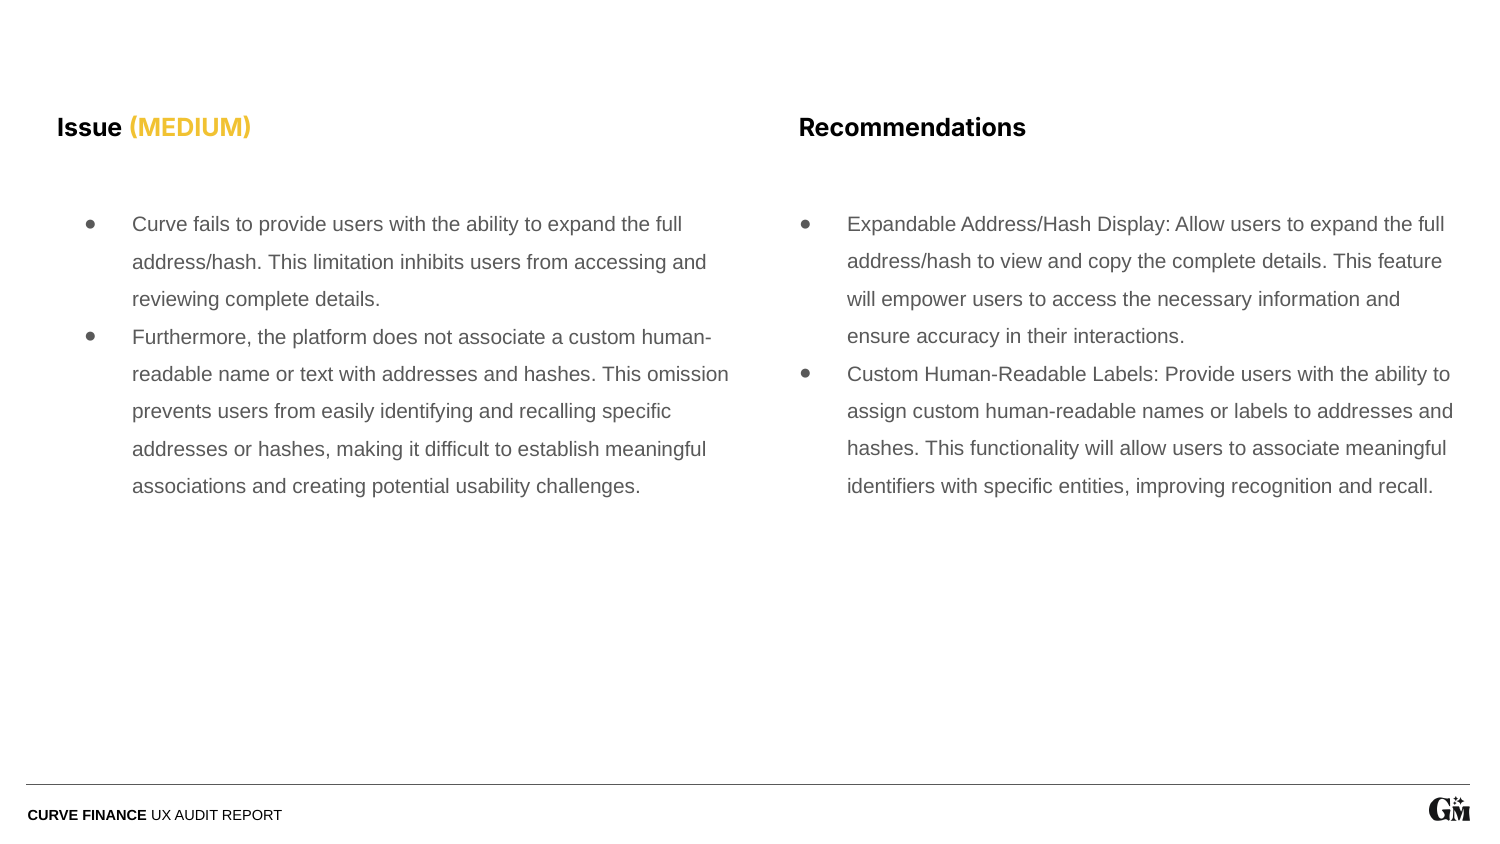

Recommendations
Issue (MEDIUM)
Expandable Address/Hash Display: Allow users to expand the full address/hash to view and copy the complete details. This feature will empower users to access the necessary information and ensure accuracy in their interactions.
Custom Human-Readable Labels: Provide users with the ability to assign custom human-readable names or labels to addresses and hashes. This functionality will allow users to associate meaningful identifiers with specific entities, improving recognition and recall.
Curve fails to provide users with the ability to expand the full address/hash. This limitation inhibits users from accessing and reviewing complete details.
Furthermore, the platform does not associate a custom human-readable name or text with addresses and hashes. This omission prevents users from easily identifying and recalling specific addresses or hashes, making it difficult to establish meaningful associations and creating potential usability challenges.